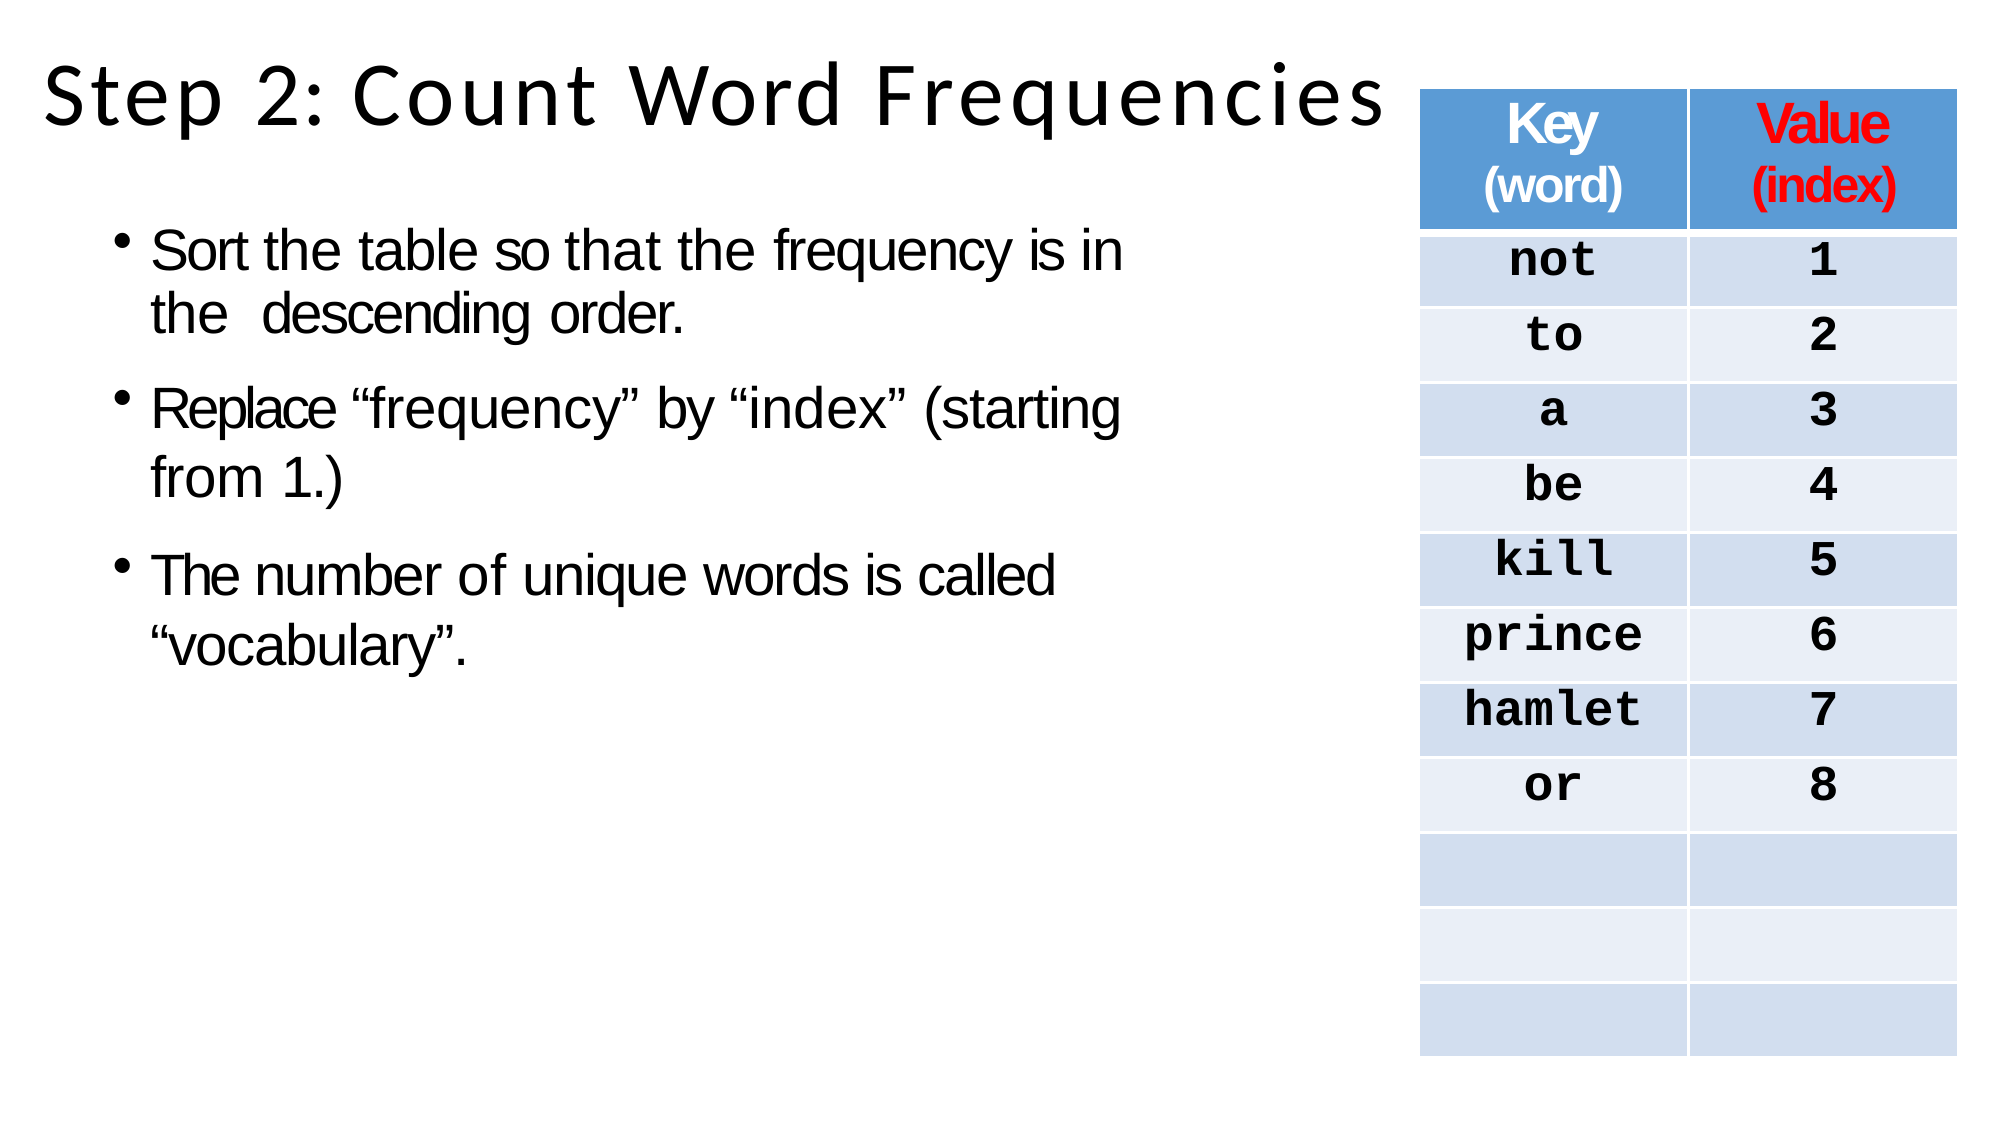

# Step 2: Count Word Frequencies
| Key (word) | Value (index) |
| --- | --- |
| not | 1 |
| to | 2 |
| a | 3 |
| be | 4 |
| kill | 5 |
| prince | 6 |
| hamlet | 7 |
| or | 8 |
|  |  |
|  |  |
|  |  |
Sort the table so that the frequency is in the  descending order.
Replace “frequency” by “index” (starting from 1.)
The number of unique words is called “vocabulary”.